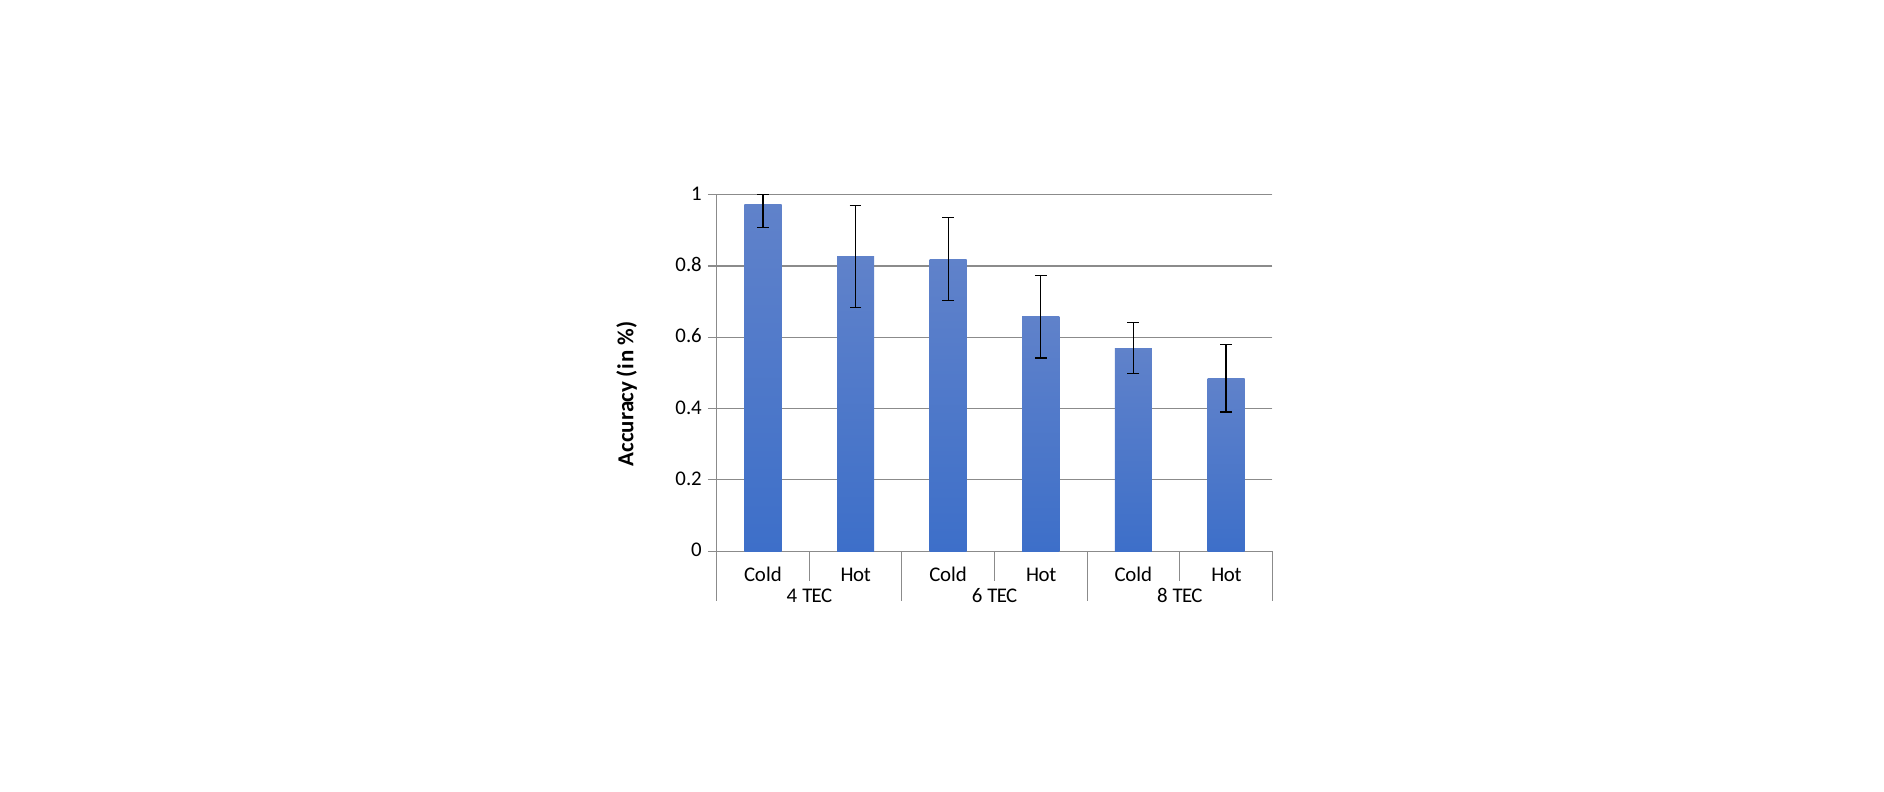

### Chart

| Category | Accuracy |
|---|---|
| Cold | 0.9722222222222222 |
| Hot | 0.8263888888888888 |
| Cold | 0.8194444444444444 |
| Hot | 0.6574074074074074 |
| Cold | 0.5694444444444444 |
| Hot | 0.4849537037037037 |